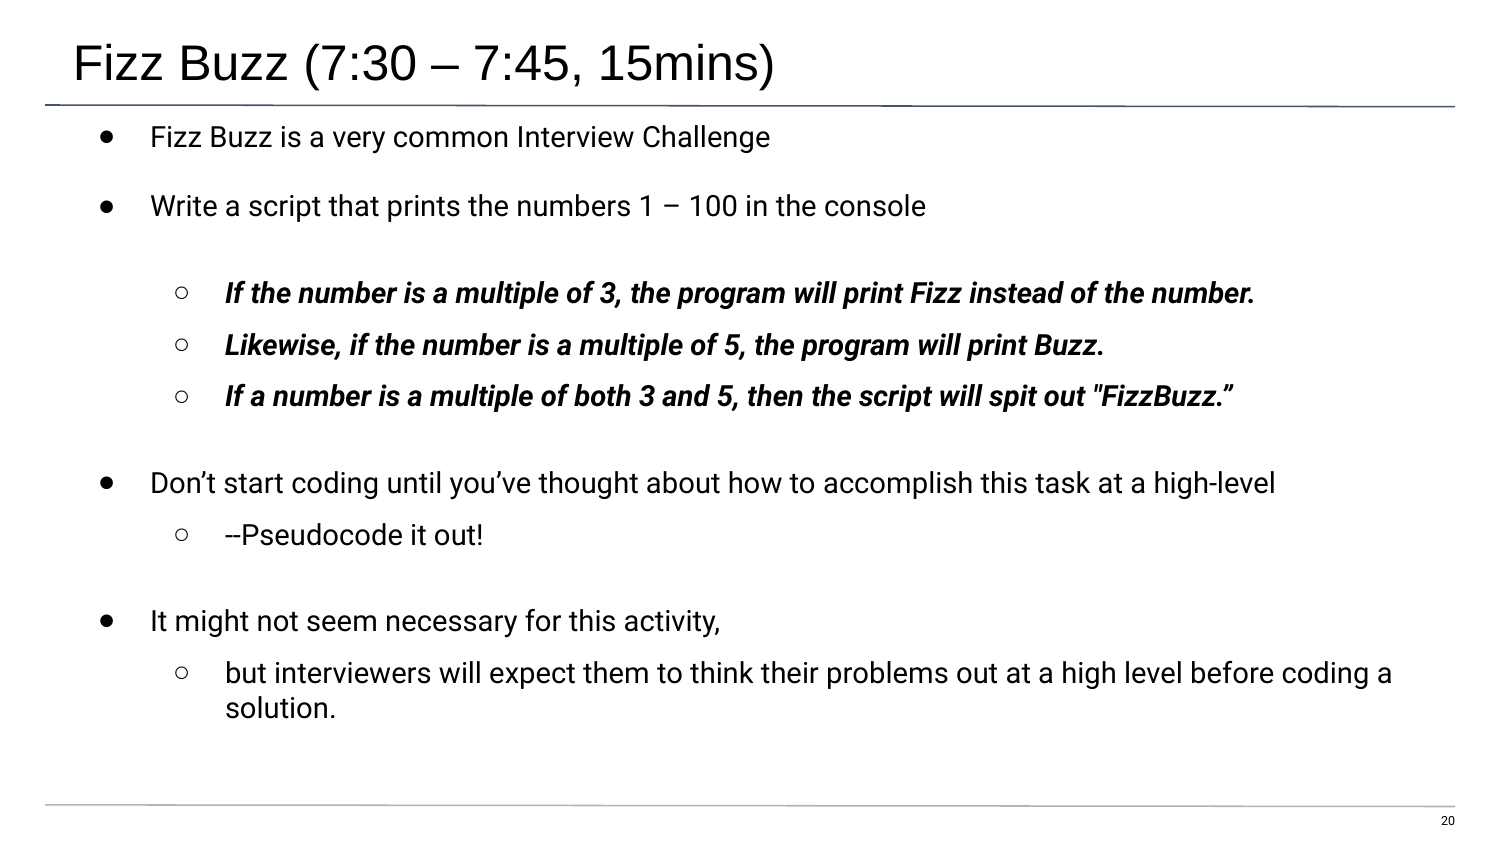

# Fizz Buzz (7:30 – 7:45, 15mins)
Fizz Buzz is a very common Interview Challenge

Write a script that prints the numbers 1 – 100 in the console

If the number is a multiple of 3, the program will print Fizz instead of the number.
Likewise, if the number is a multiple of 5, the program will print Buzz.
If a number is a multiple of both 3 and 5, then the script will spit out "FizzBuzz.”

Don’t start coding until you’ve thought about how to accomplish this task at a high-level
--Pseudocode it out!

It might not seem necessary for this activity,
but interviewers will expect them to think their problems out at a high level before coding a solution.